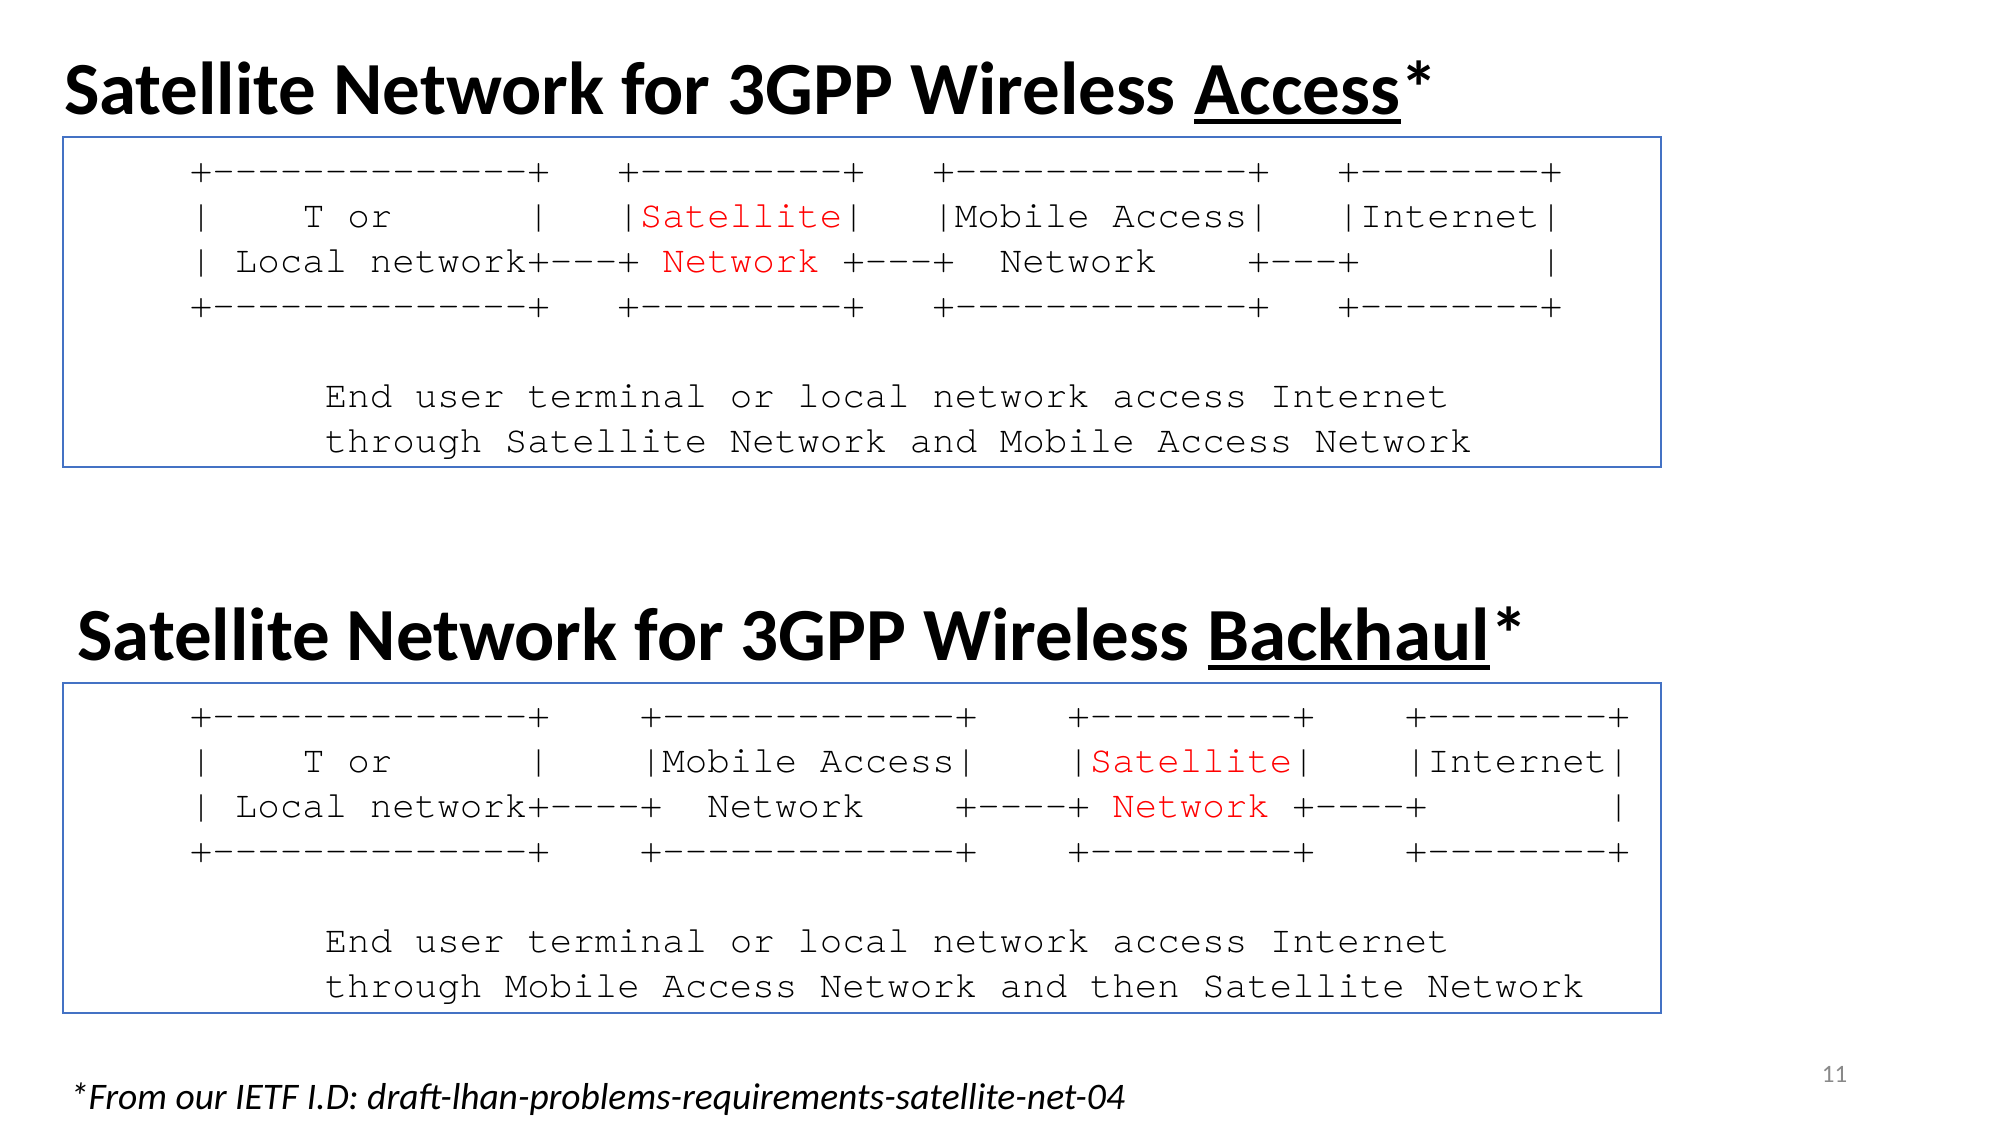

# Satellite Network for 3GPP Wireless Access*
     +--------------+   +---------+   +-------------+   +--------+
     |    T or      |   |Satellite|   |Mobile Access|   |Internet|
     | Local network+---+ Network +---+  Network    +---+        |
     +--------------+   +---------+   +-------------+   +--------+

           End user terminal or local network access Internet
           through Satellite Network and Mobile Access Network
Satellite Network for 3GPP Wireless Backhaul*
     +--------------+    +-------------+    +---------+    +--------+
     |    T or      |    |Mobile Access|    |Satellite|    |Internet|
     | Local network+----+  Network    +----+ Network +----+        |
     +--------------+    +-------------+    +---------+    +--------+

           End user terminal or local network access Internet
           through Mobile Access Network and then Satellite Network
11
*From our IETF I.D: draft-lhan-problems-requirements-satellite-net-04